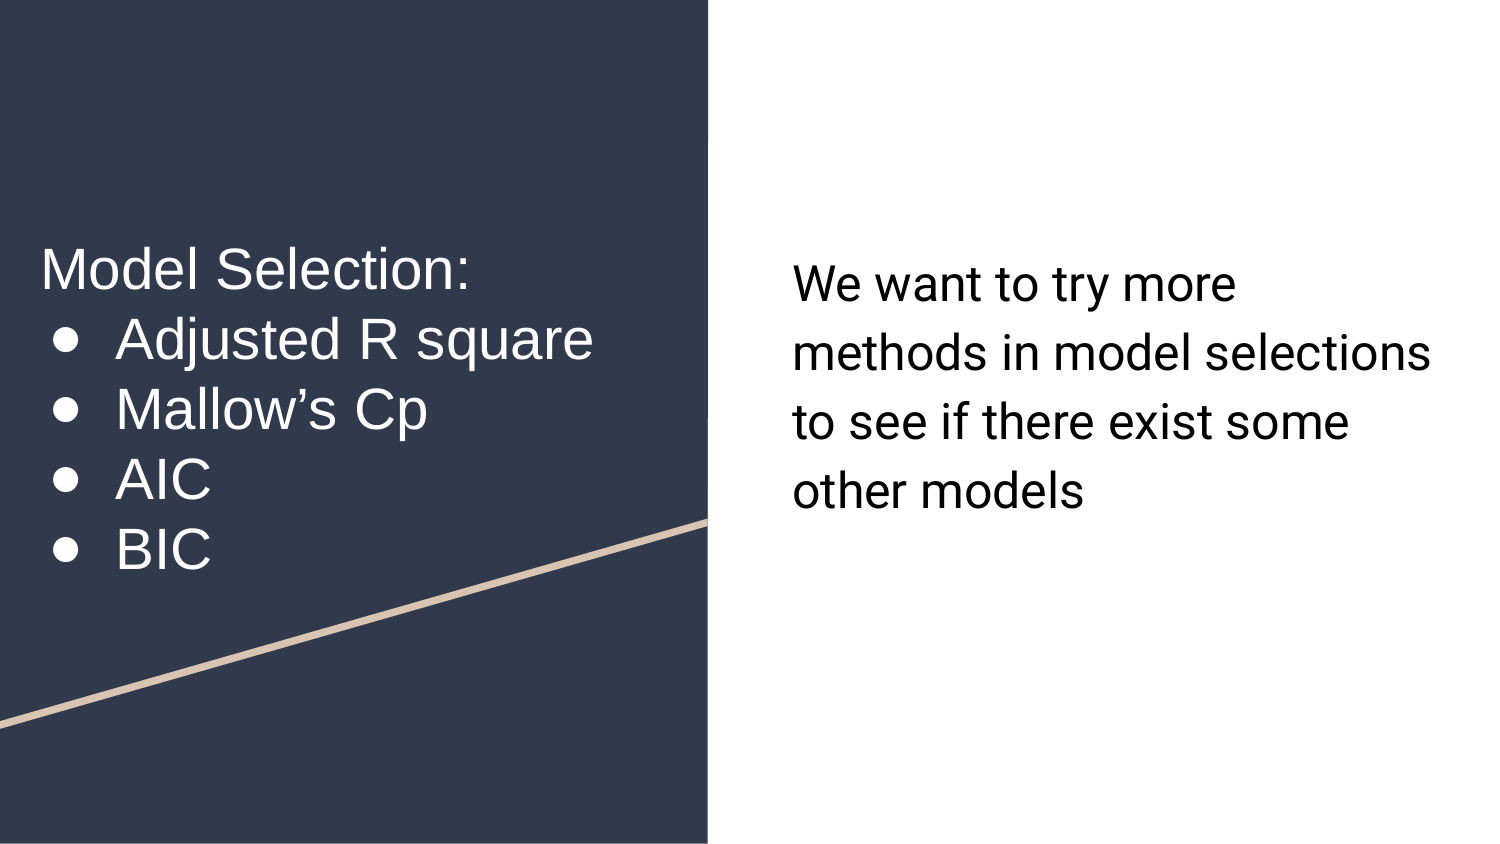

# Model Selection:
Adjusted R square
Mallow’s Cp
AIC
BIC
We want to try more methods in model selections  to see if there exist some other models